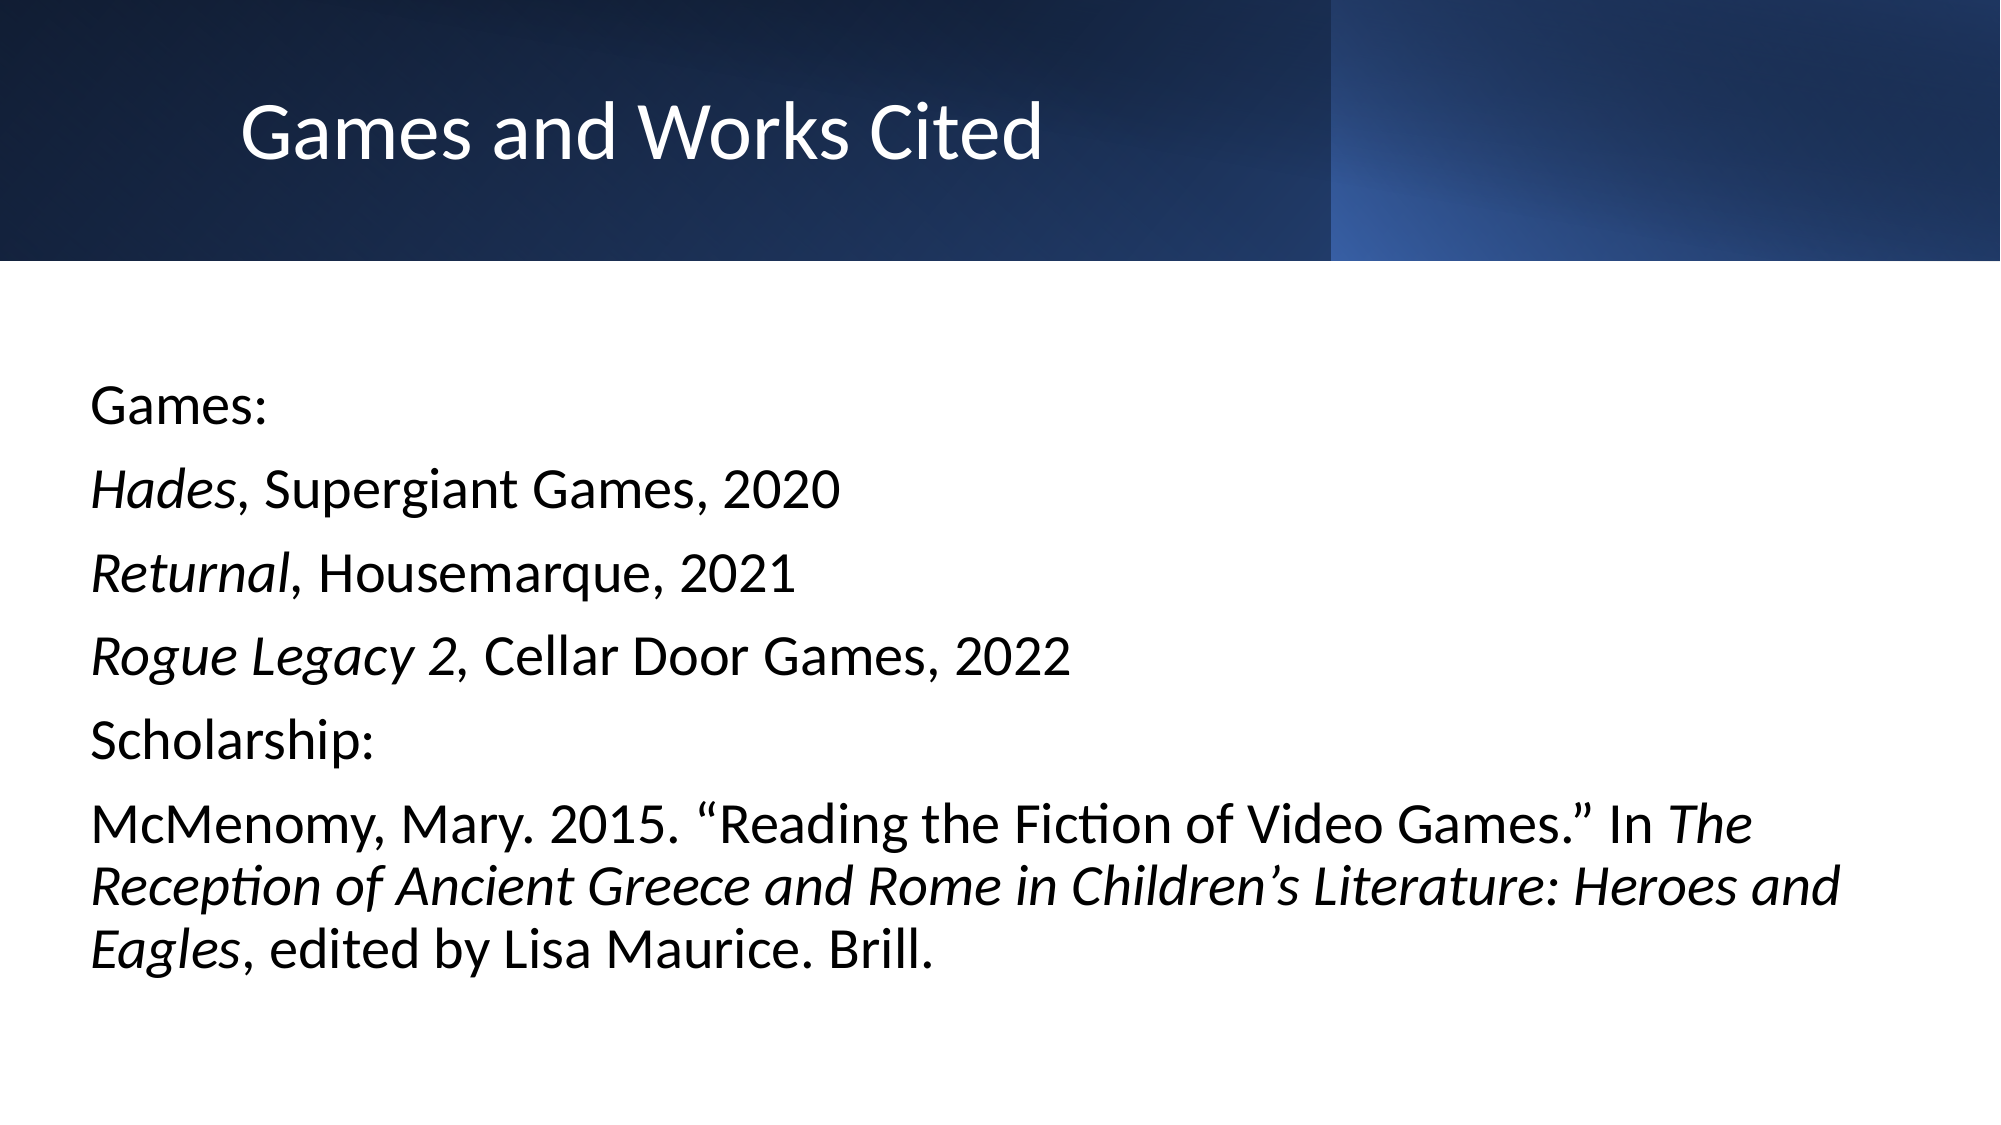

# Games and Works Cited
Games:
Hades, Supergiant Games, 2020
Returnal, Housemarque, 2021
Rogue Legacy 2, Cellar Door Games, 2022
Scholarship:
McMenomy, Mary. 2015. “Reading the Fiction of Video Games.” In The Reception of Ancient Greece and Rome in Children’s Literature: Heroes and Eagles, edited by Lisa Maurice. Brill.